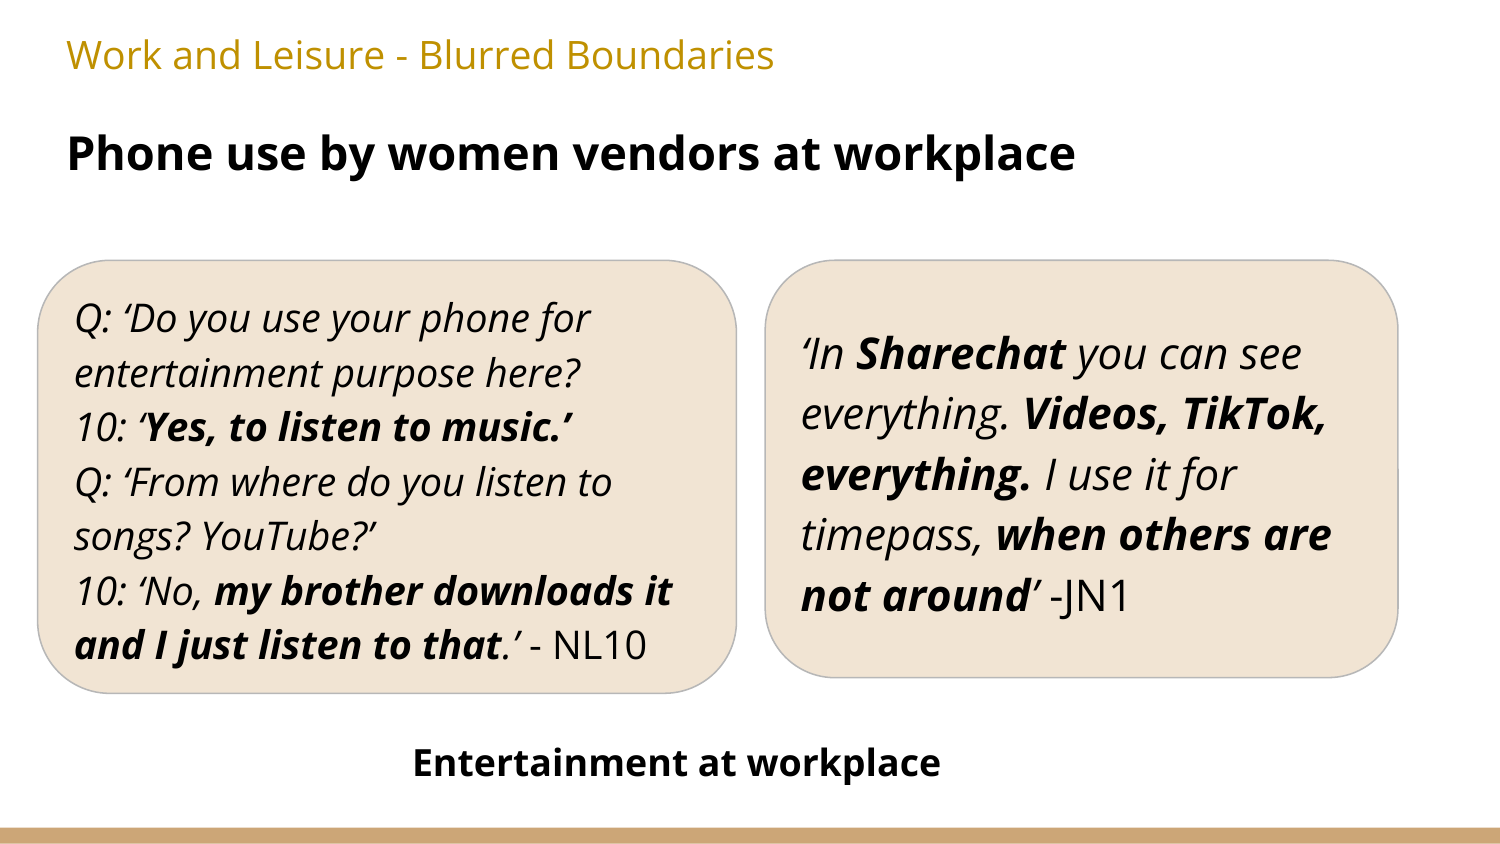

Work and Leisure - Blurred Boundaries
# Phone use by women vendors at workplace
Q: ‘Do you use your phone for entertainment purpose here?
10: ‘Yes, to listen to music.’
Q: ‘From where do you listen to songs? YouTube?’
10: ‘No, my brother downloads it and I just listen to that.’ - NL10
‘In Sharechat you can see everything. Videos, TikTok, everything. I use it for timepass, when others are not around’ -JN1
Entertainment at workplace